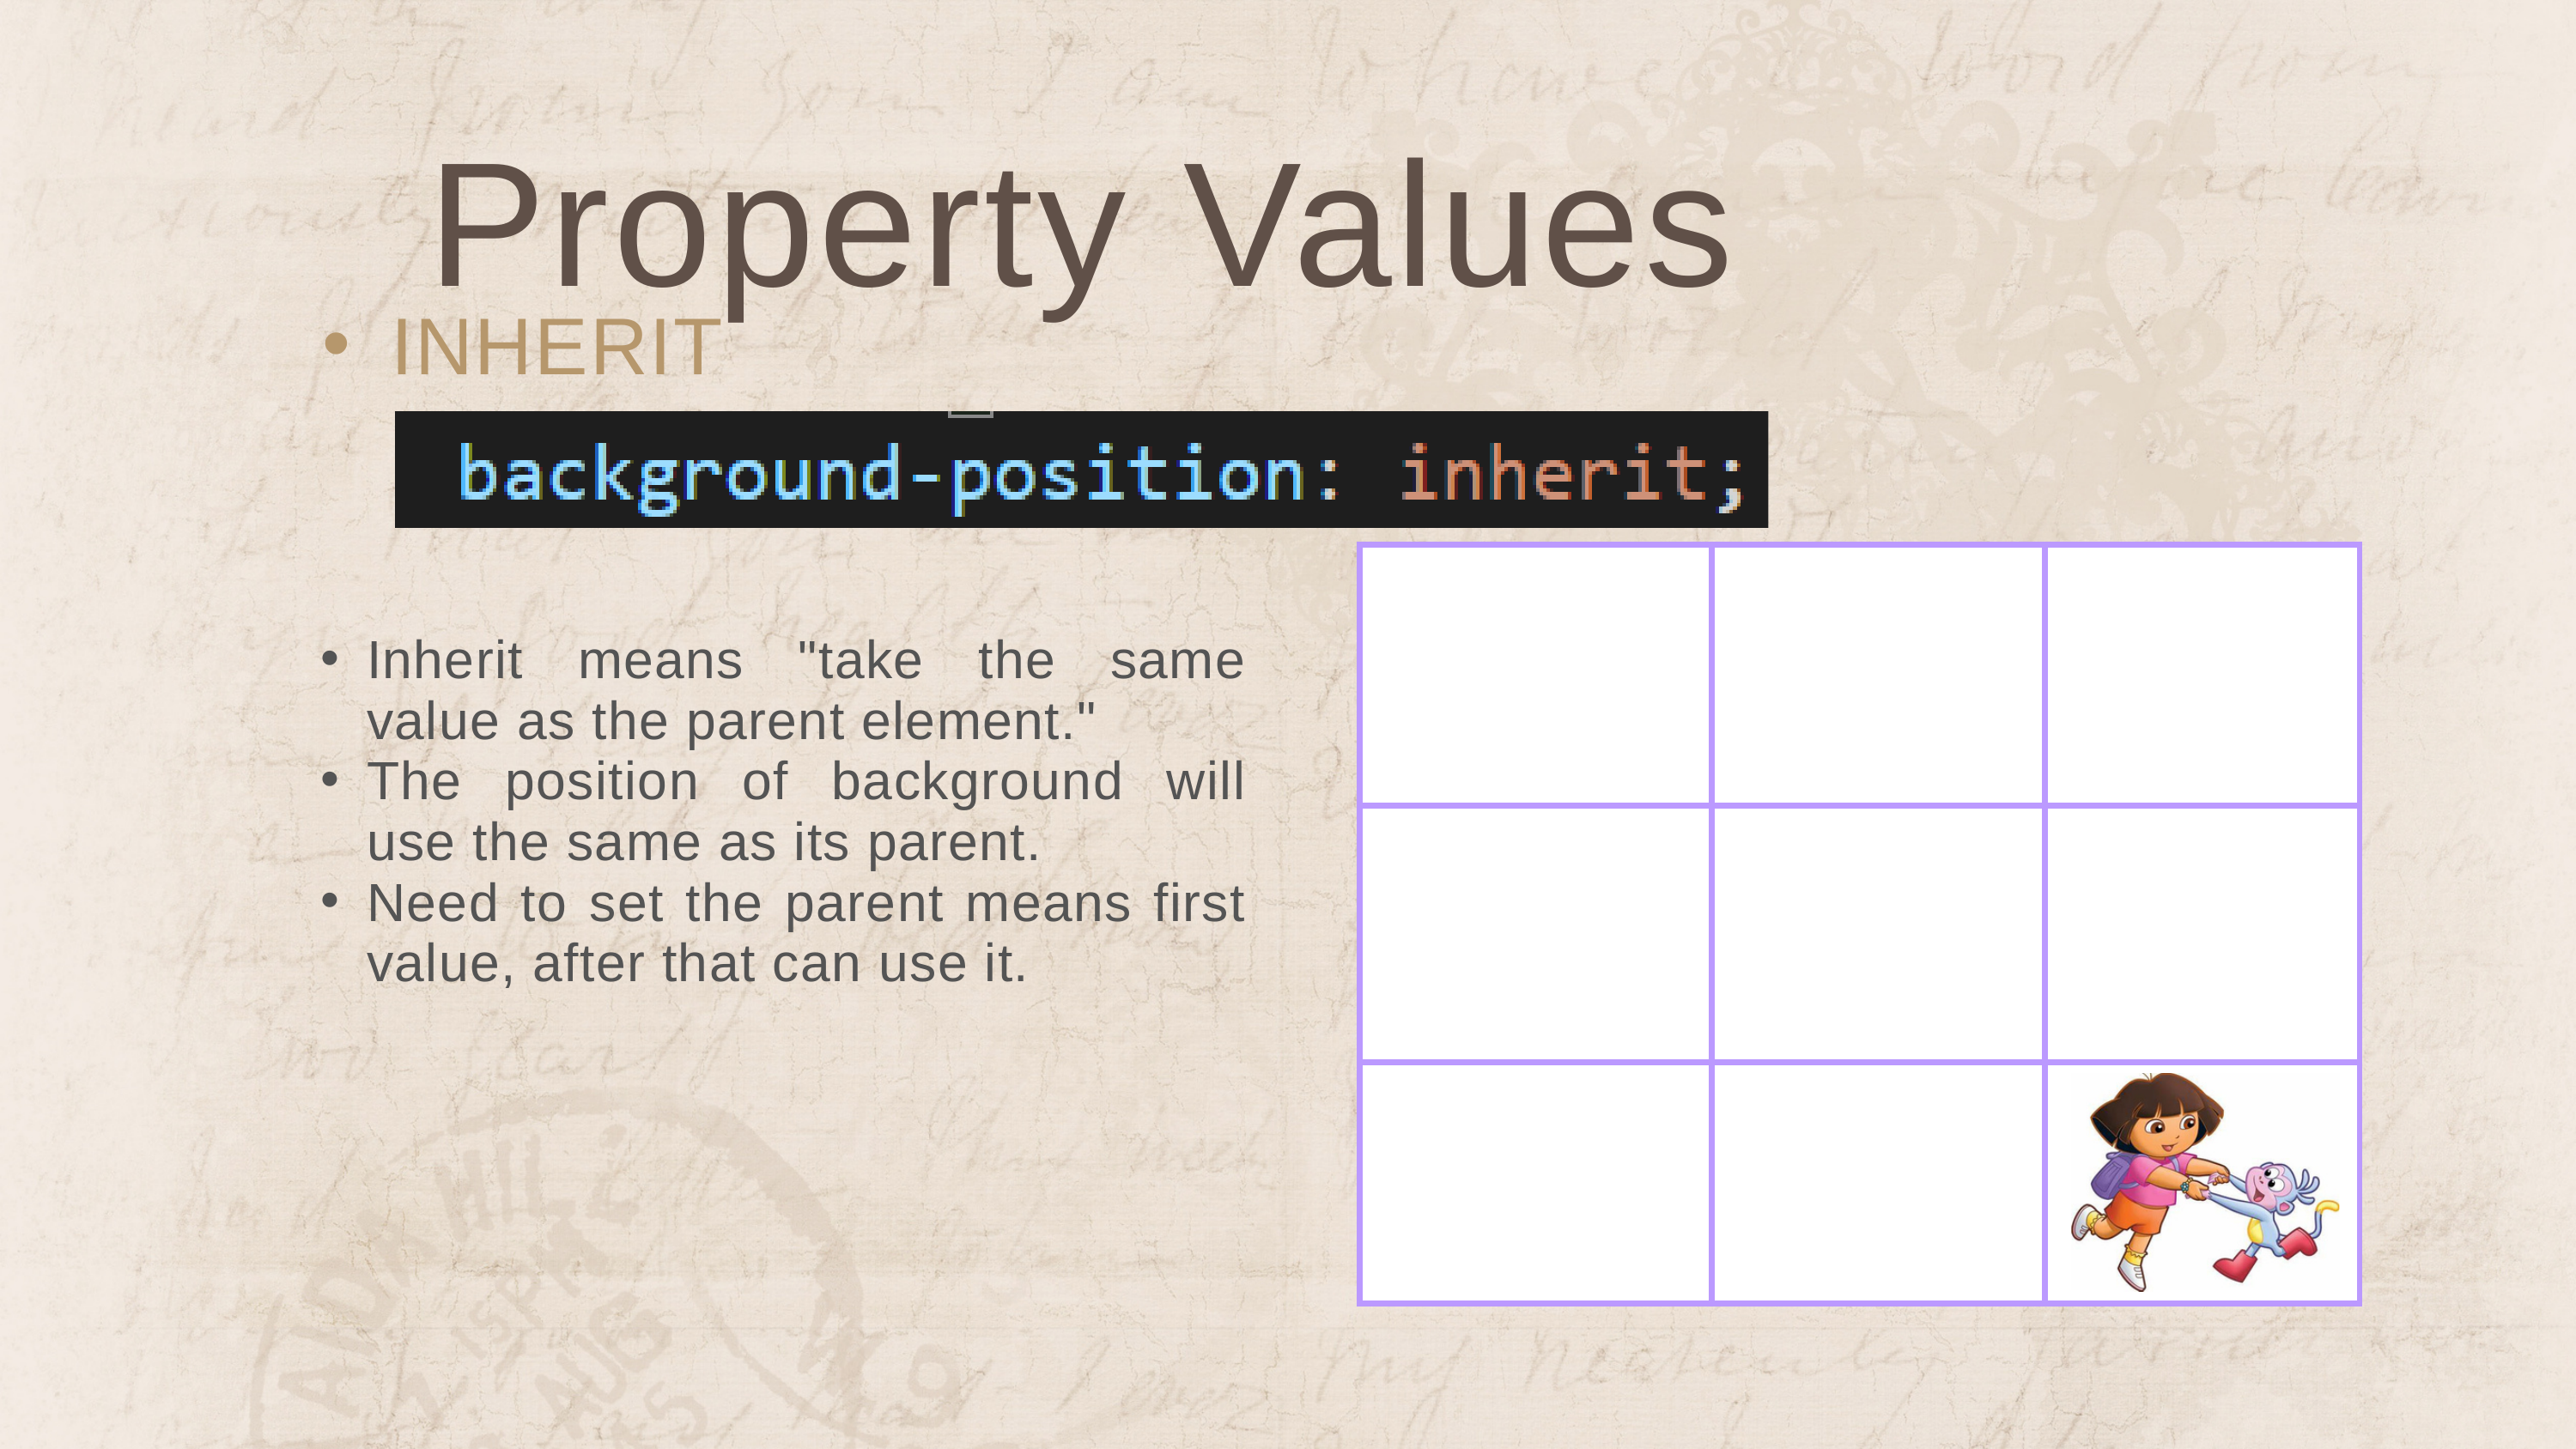

Property Values
INHERIT

|  |  |  |
| --- | --- | --- |
|  |  |  |
|  |  |  |
Inherit means "take the same value as the parent element."
The position of background will use the same as its parent.
Need to set the parent means first value, after that can use it.